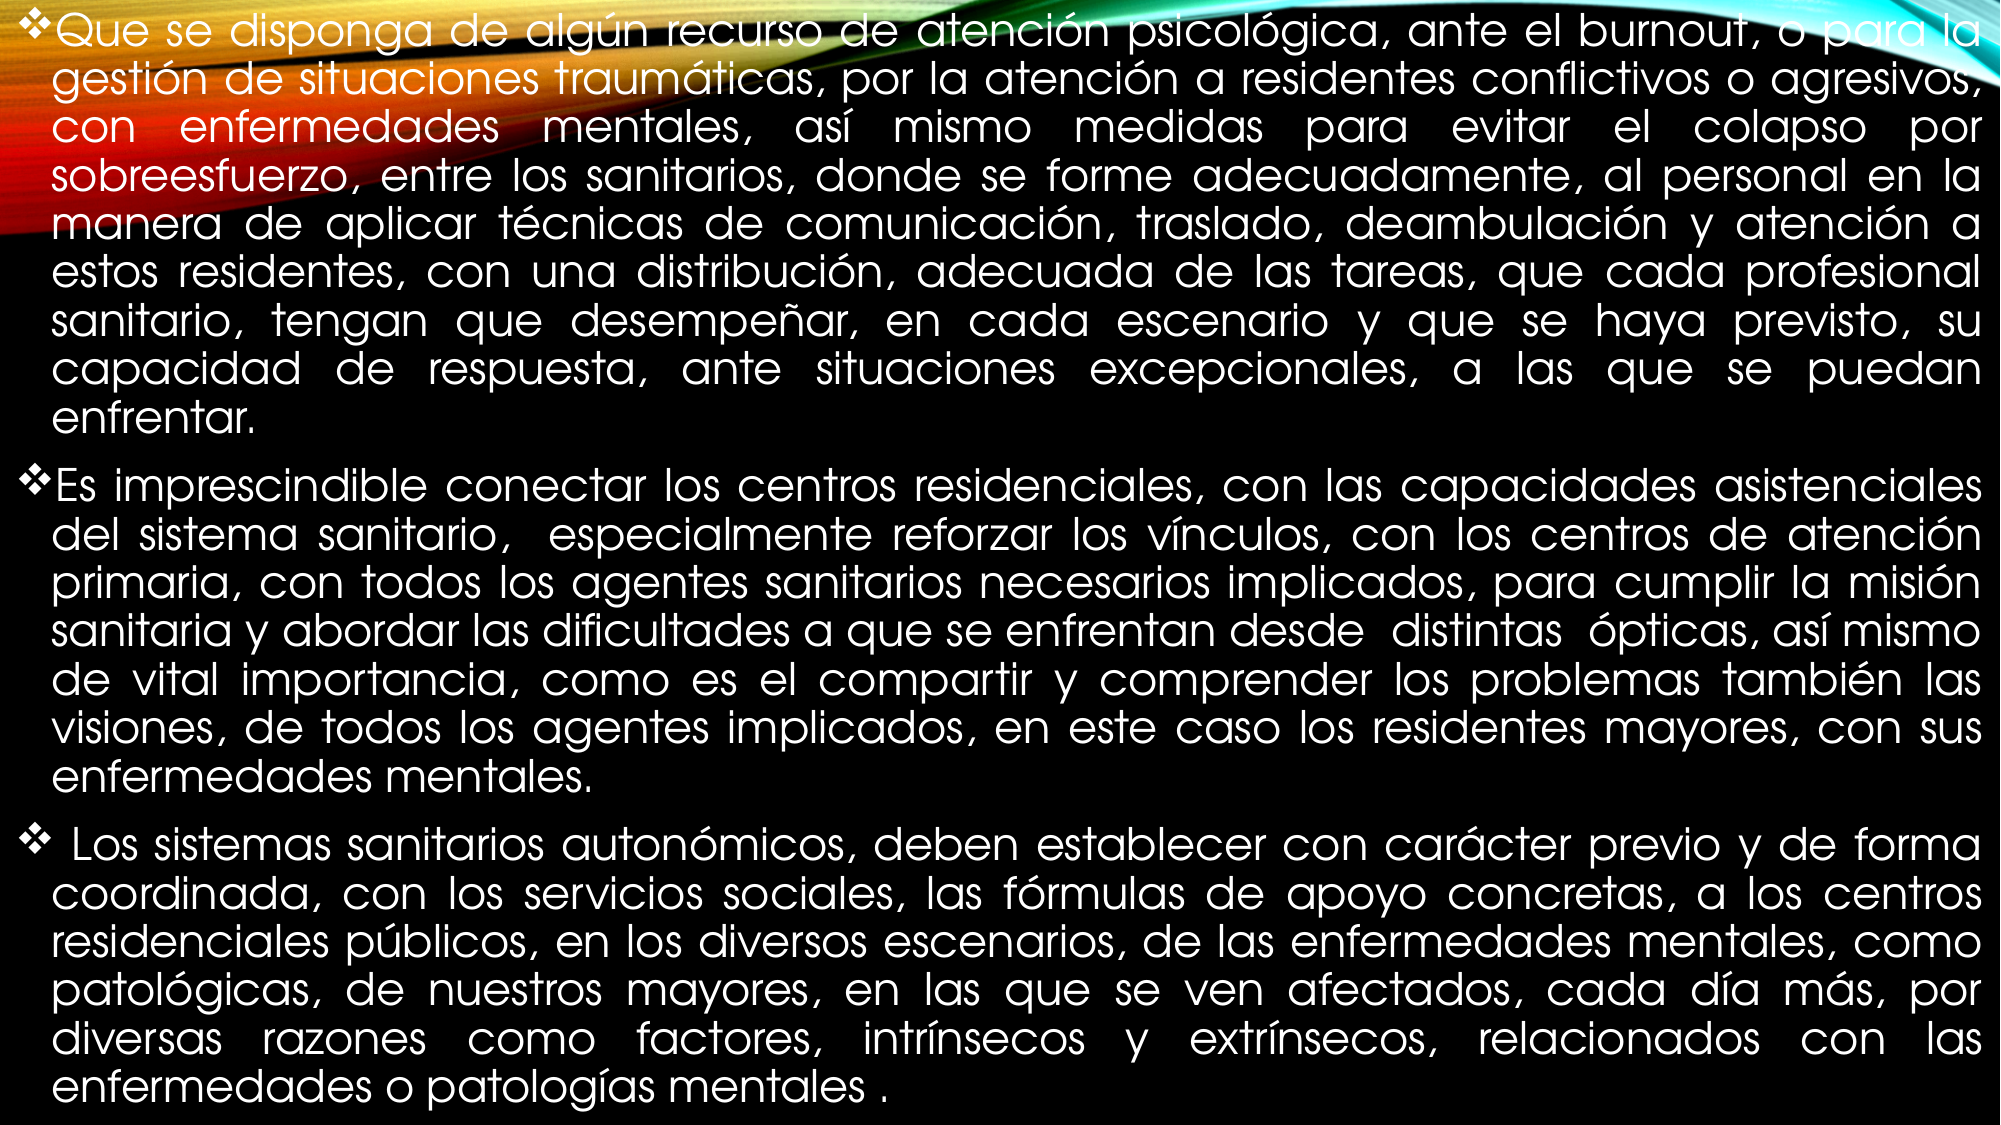

Que se disponga de algún recurso de atención psicológica, ante el burnout, o para la gestión de situaciones traumáticas, por la atención a residentes conflictivos o agresivos, con enfermedades mentales, así mismo medidas para evitar el colapso por sobreesfuerzo, entre los sanitarios, donde se forme adecuadamente, al personal en la manera de aplicar técnicas de comunicación, traslado, deambulación y atención a estos residentes, con una distribución, adecuada de las tareas, que cada profesional sanitario, tengan que desempeñar, en cada escenario y que se haya previsto, su capacidad de respuesta, ante situaciones excepcionales, a las que se puedan enfrentar.
Es imprescindible conectar los centros residenciales, con las capacidades asistenciales del sistema sanitario,  especialmente reforzar los vínculos, con los centros de atención primaria, con todos los agentes sanitarios necesarios implicados, para cumplir la misión sanitaria y abordar las dificultades a que se enfrentan desde  distintas  ópticas, así mismo de vital importancia, como es el compartir y comprender los problemas también las visiones, de todos los agentes implicados, en este caso los residentes mayores, con sus enfermedades mentales.
 Los sistemas sanitarios autonómicos, deben establecer con carácter previo y de forma coordinada, con los servicios sociales, las fórmulas de apoyo concretas, a los centros residenciales públicos, en los diversos escenarios, de las enfermedades mentales, como patológicas, de nuestros mayores, en las que se ven afectados, cada día más, por diversas razones como factores, intrínsecos y extrínsecos, relacionados con las enfermedades o patologías mentales .